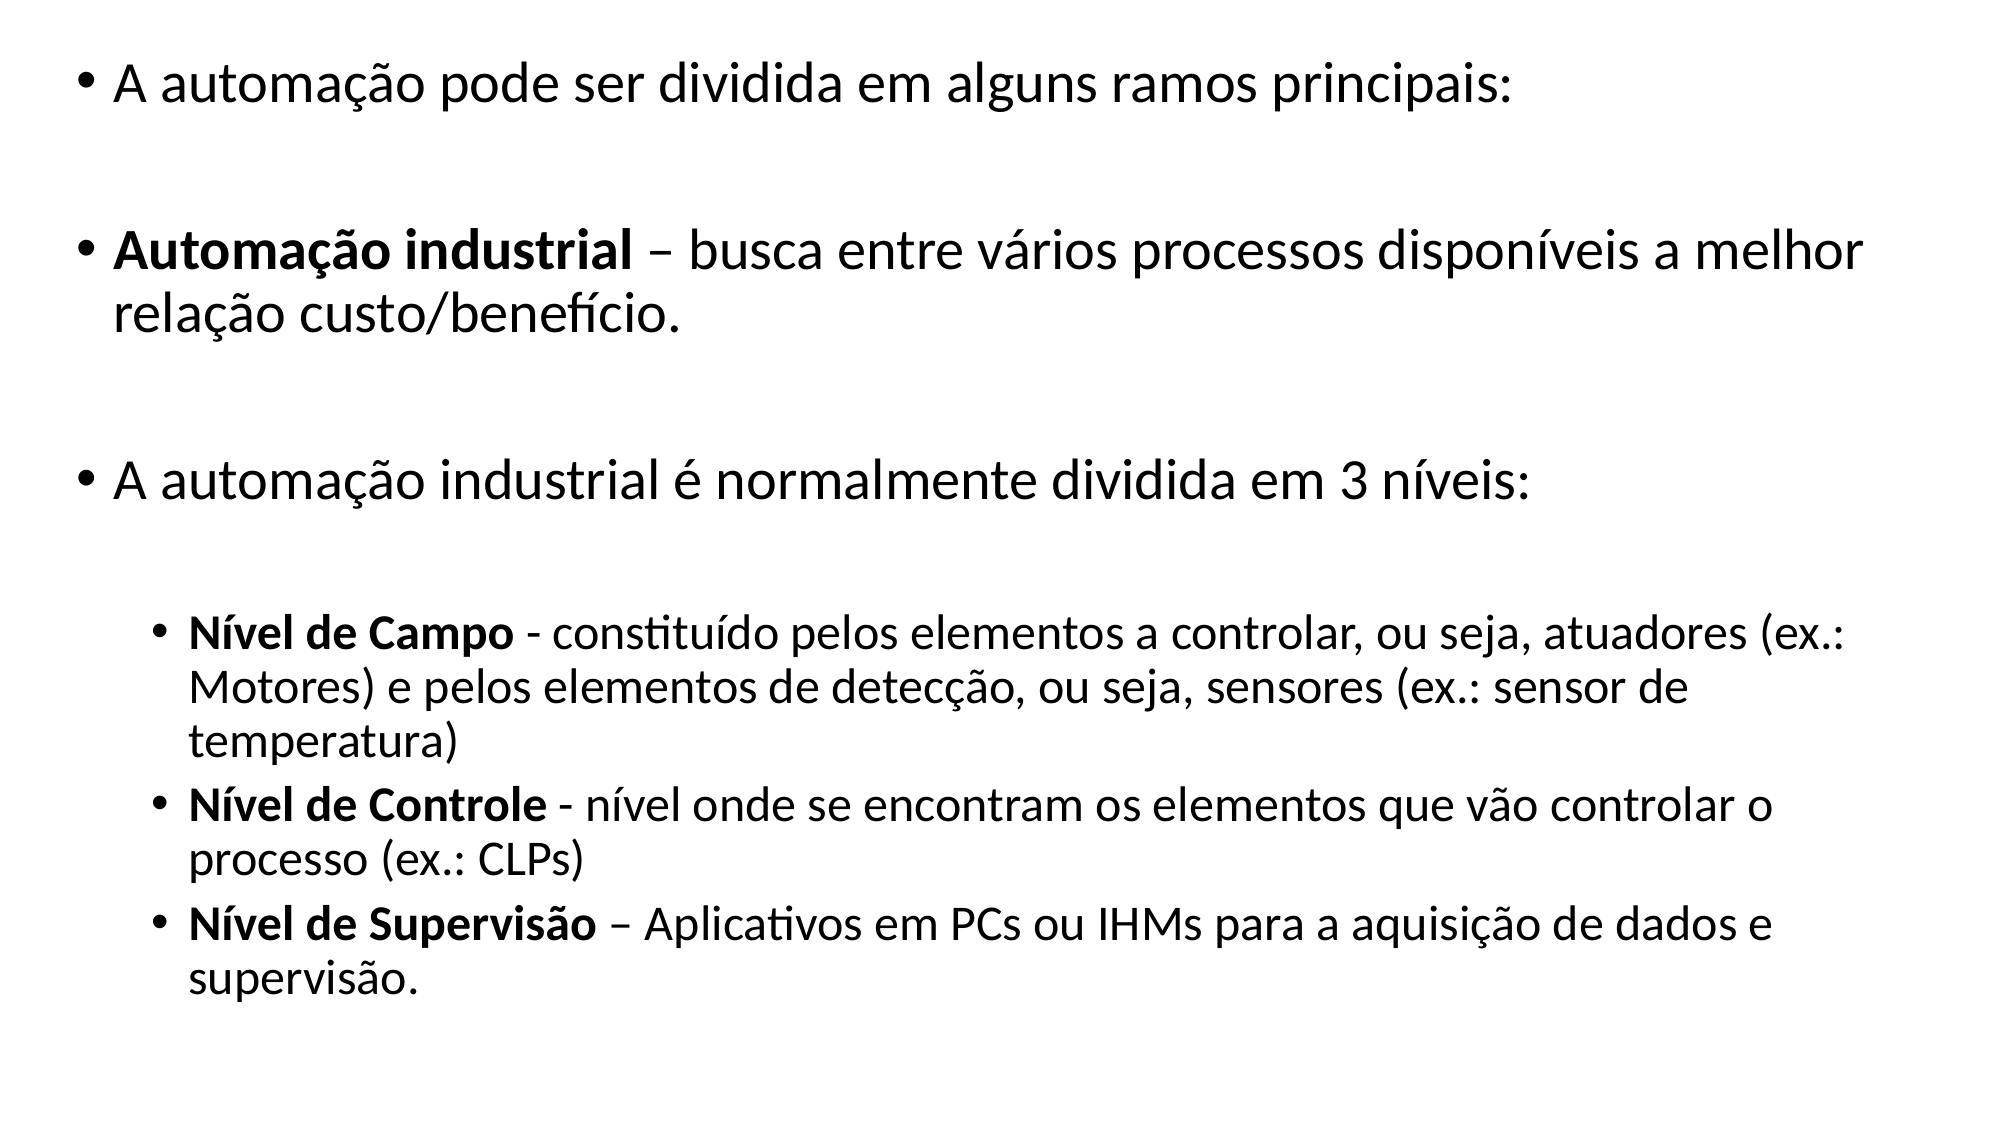

A automação pode ser dividida em alguns ramos principais:

Automação industrial – busca entre vários processos disponíveis a melhor relação custo/benefício.

A automação industrial é normalmente dividida em 3 níveis:

Nível de Campo - constituído pelos elementos a controlar, ou seja, atuadores (ex.: Motores) e pelos elementos de detecção, ou seja, sensores (ex.: sensor de temperatura)
Nível de Controle - nível onde se encontram os elementos que vão controlar o processo (ex.: CLPs)
Nível de Supervisão – Aplicativos em PCs ou IHMs para a aquisição de dados e supervisão.